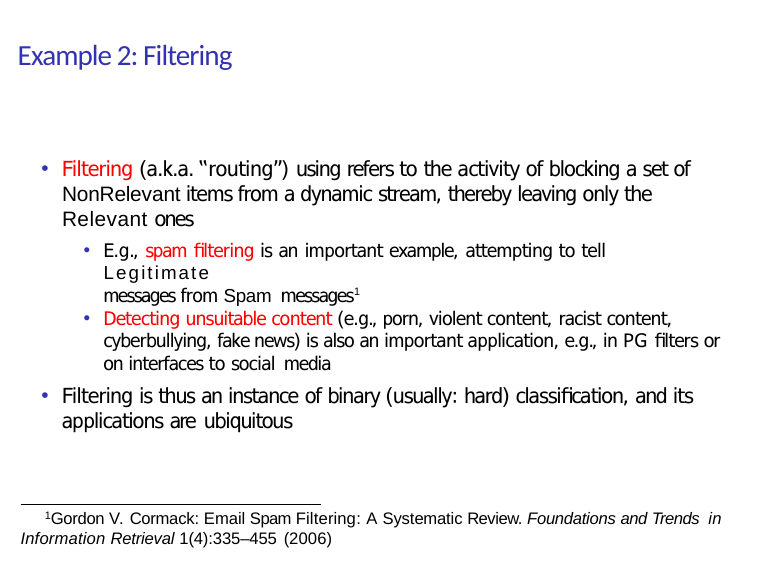

# Example 2: Filtering
Filtering (a.k.a. “routing”) using refers to the activity of blocking a set of  NonRelevant items from a dynamic stream, thereby leaving only the  Relevant ones
E.g., spam filtering is an important example, attempting to tell Legitimate
messages from Spam messages1
Detecting unsuitable content (e.g., porn, violent content, racist content,  cyberbullying, fake news) is also an important application, e.g., in PG filters or  on interfaces to social media
Filtering is thus an instance of binary (usually: hard) classification, and its  applications are ubiquitous

1Gordon V. Cormack: Email Spam Filtering: A Systematic Review. Foundations and Trends  in Information Retrieval 1(4):335–455 (2006)